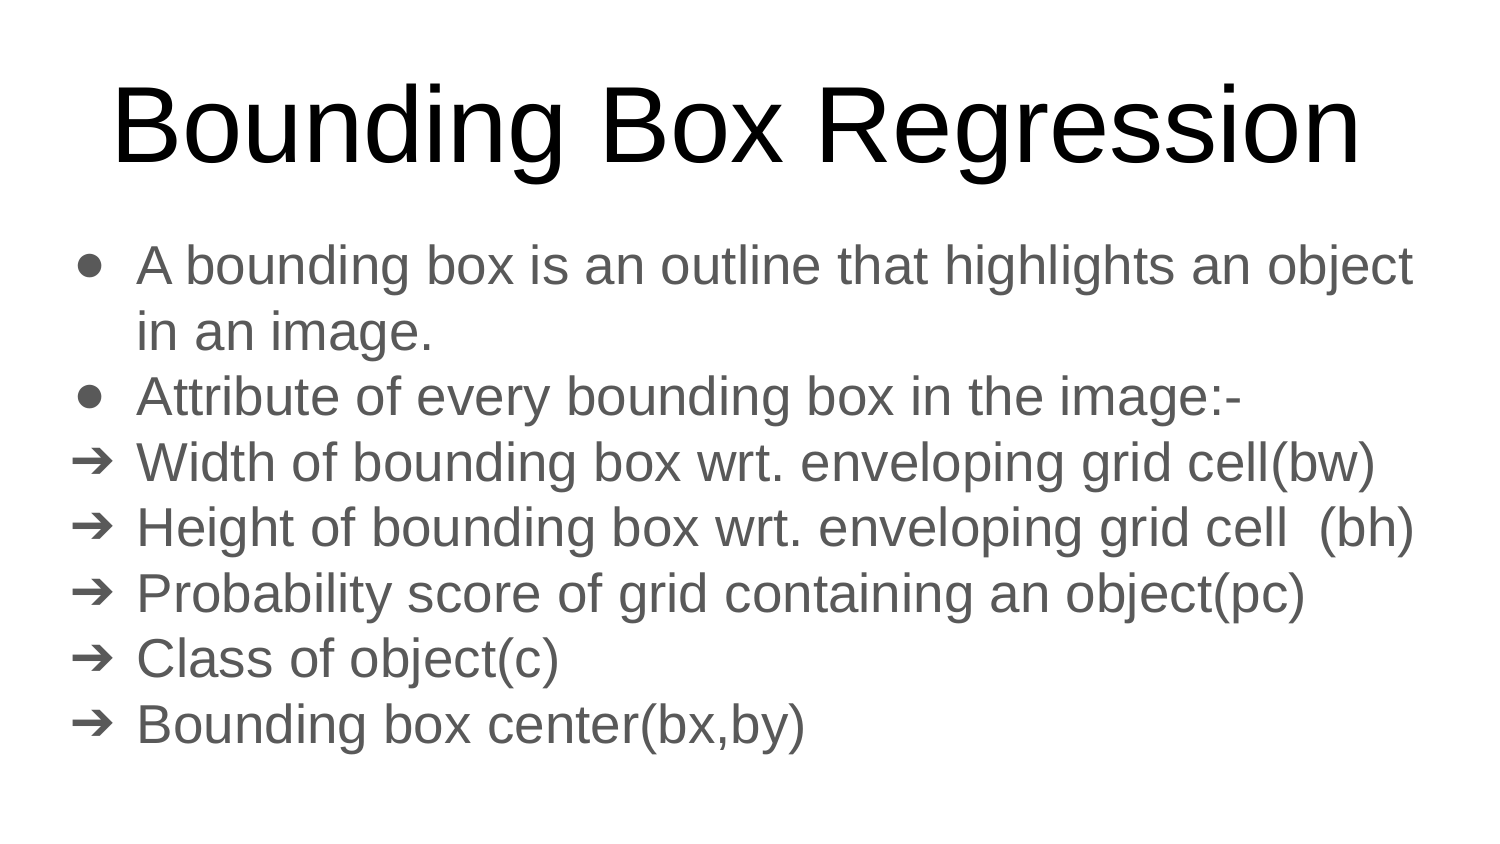

# Bounding Box Regression
A bounding box is an outline that highlights an object in an image.
Attribute of every bounding box in the image:-
Width of bounding box wrt. enveloping grid cell(bw)
Height of bounding box wrt. enveloping grid cell  (bh)
Probability score of grid containing an object(pc)
Class of object(c)
Bounding box center(bx,by)